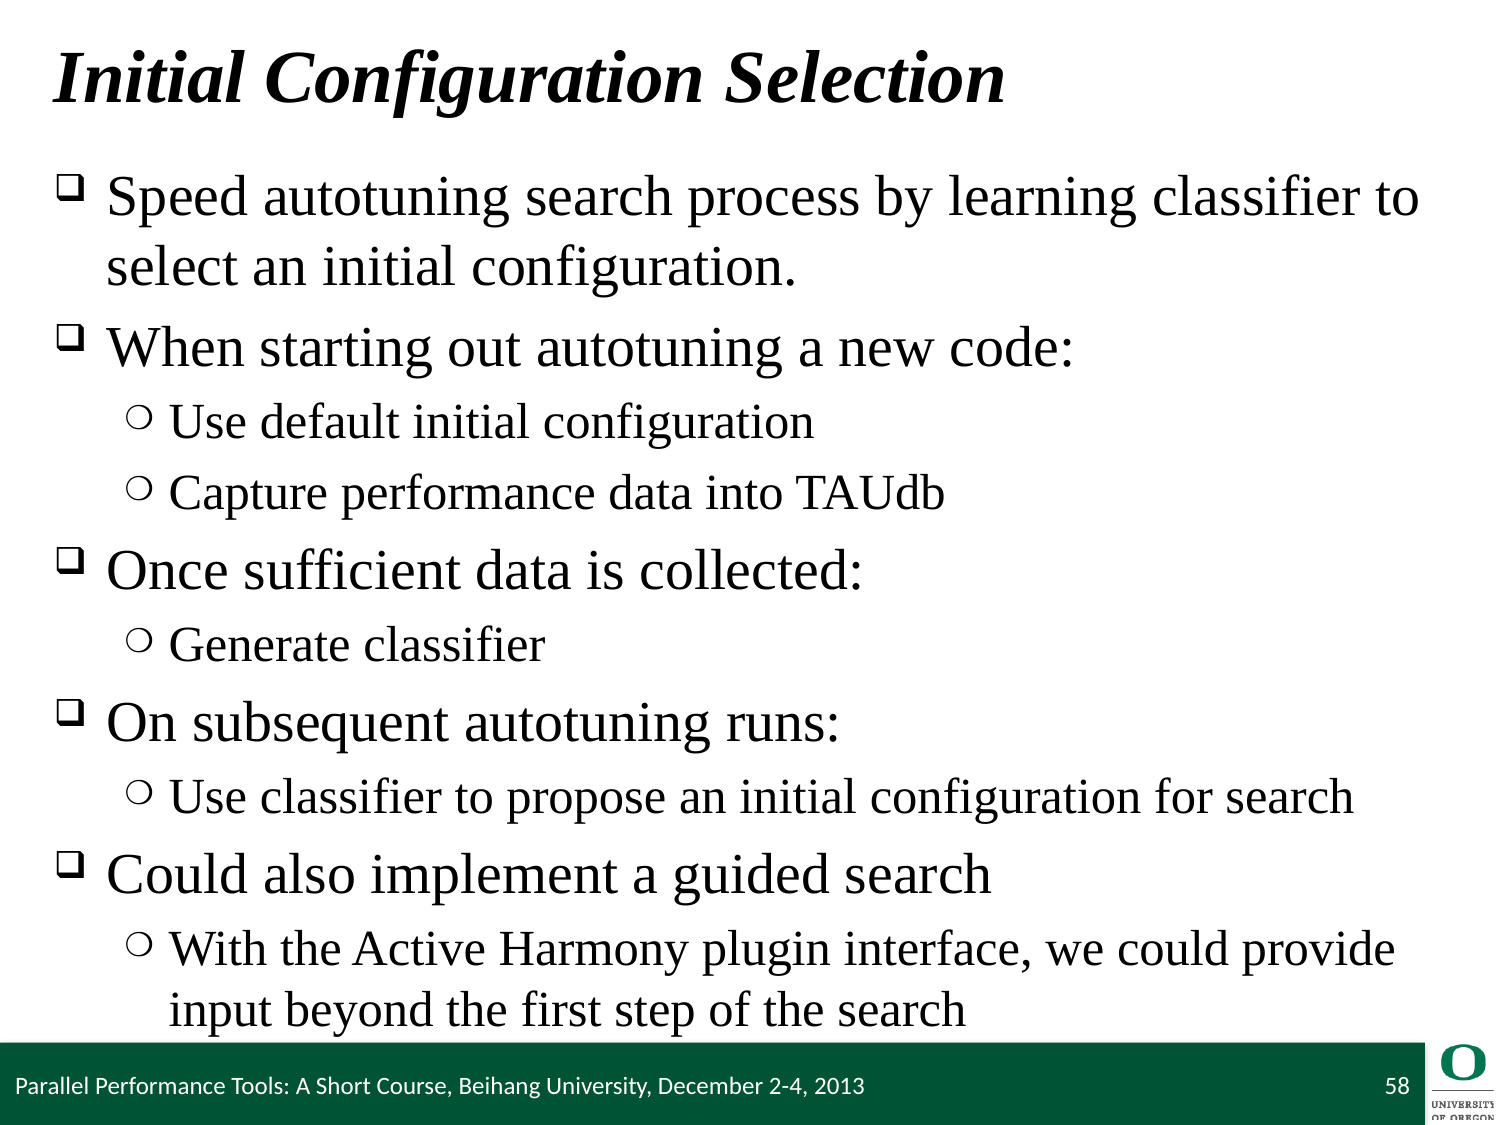

# Initial Configuration Selection
Speed autotuning search process by learning classifier to select an initial configuration.
When starting out autotuning a new code:
Use default initial configuration
Capture performance data into TAUdb
Once sufficient data is collected:
Generate classifier
On subsequent autotuning runs:
Use classifier to propose an initial configuration for search
Could also implement a guided search
With the Active Harmony plugin interface, we could provide input beyond the first step of the search
Parallel Performance Tools: A Short Course, Beihang University, December 2-4, 2013
58